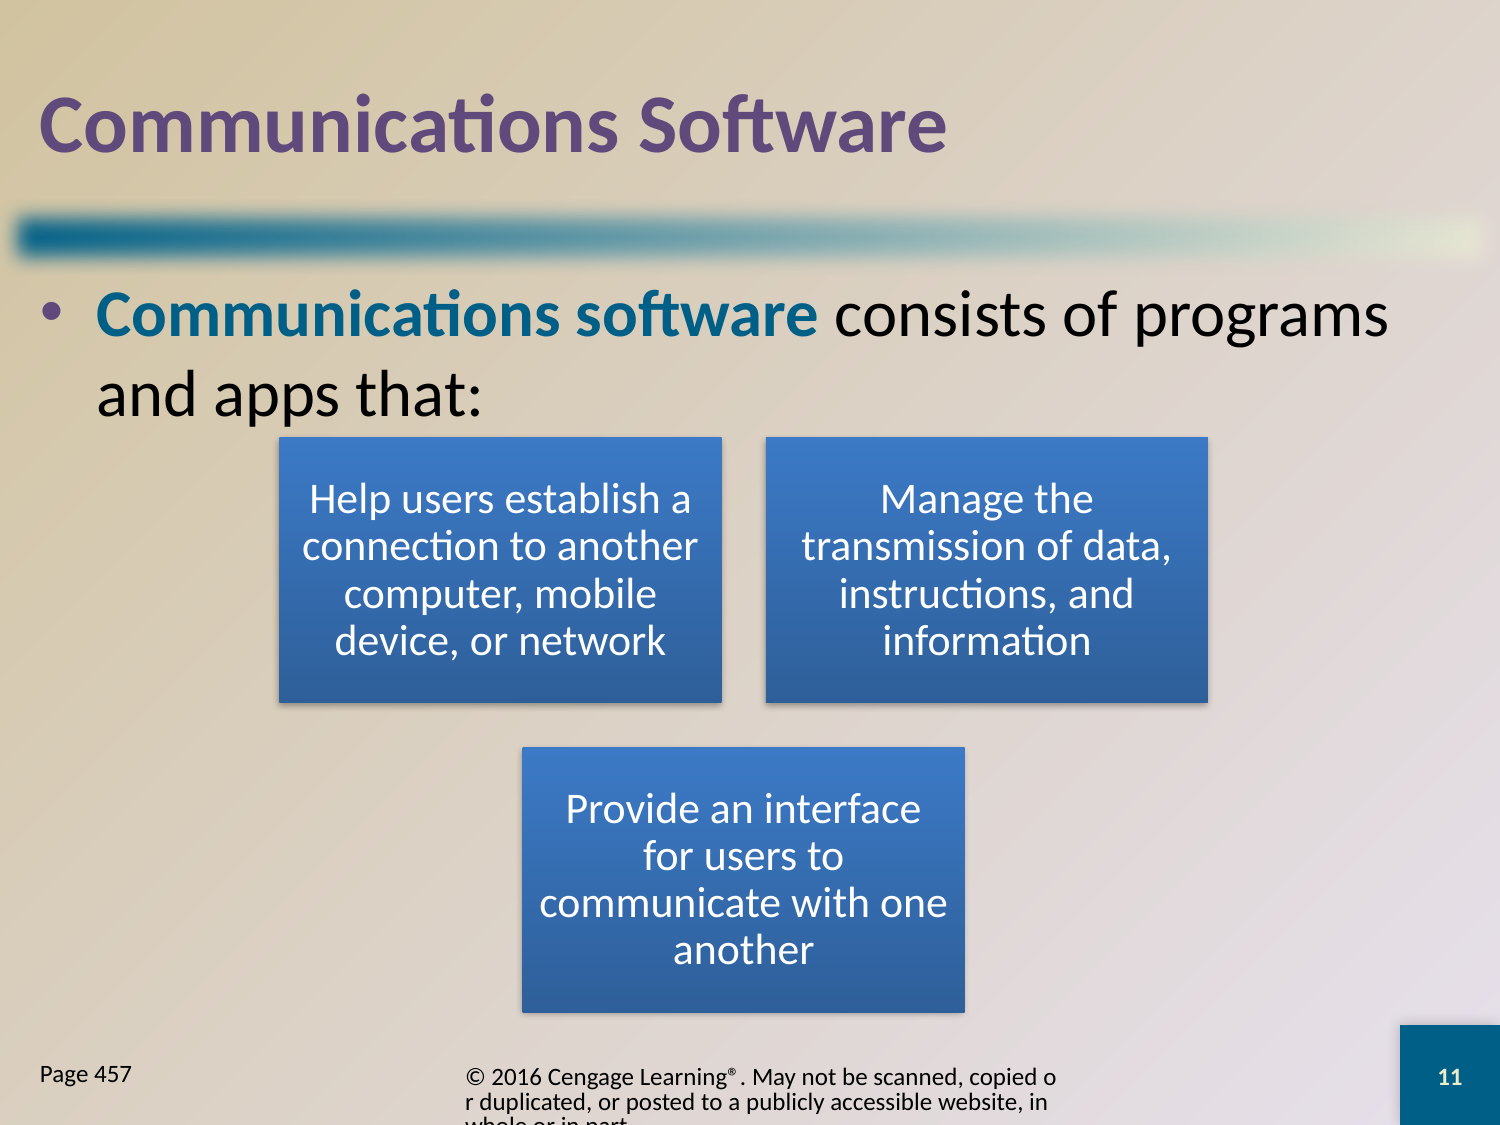

# Communications Software
Communications software consists of programs and apps that:
Help users establish a connection to another computer, mobile device, or network
Manage the transmission of data, instructions, and information
Provide an interface for users to communicate with one another
11
© 2016 Cengage Learning®. May not be scanned, copied or duplicated, or posted to a publicly accessible website, in whole or in part.
Page 457